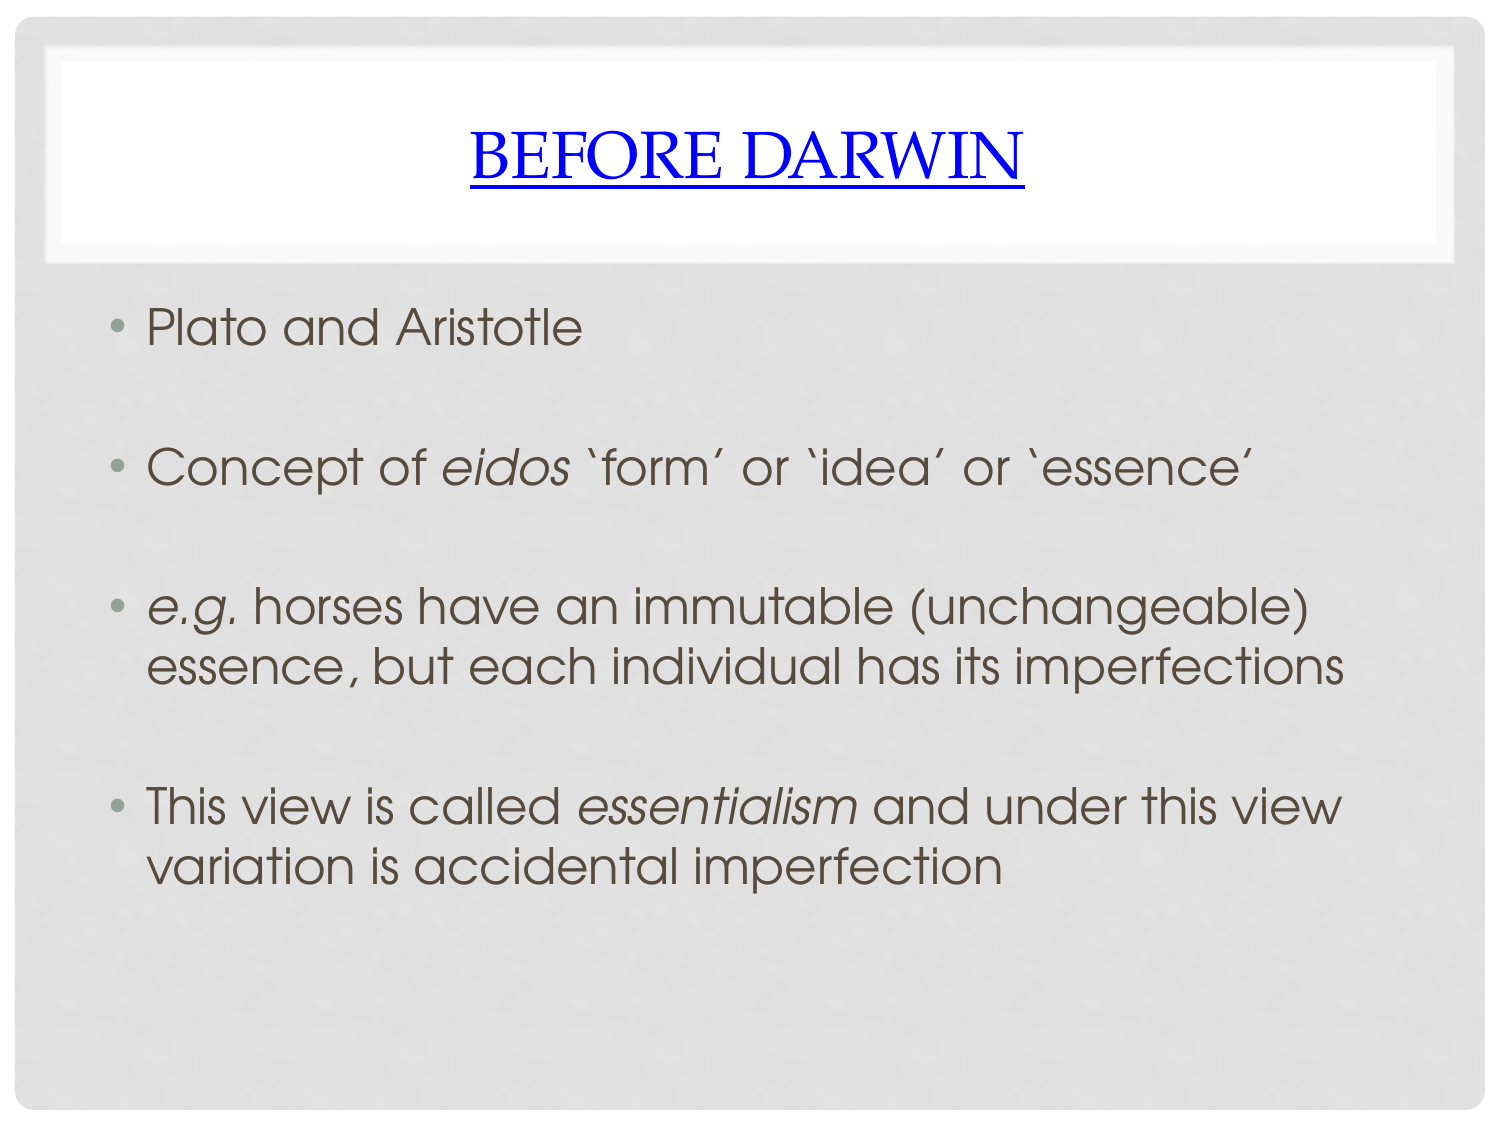

# Before Darwin
Plato and Aristotle

Concept of eidos ‘form’ or ‘idea’ or ‘essence’

e.g. horses have an immutable (unchangeable) essence, but each individual has its imperfections

This view is called essentialism and under this view variation is accidental imperfection